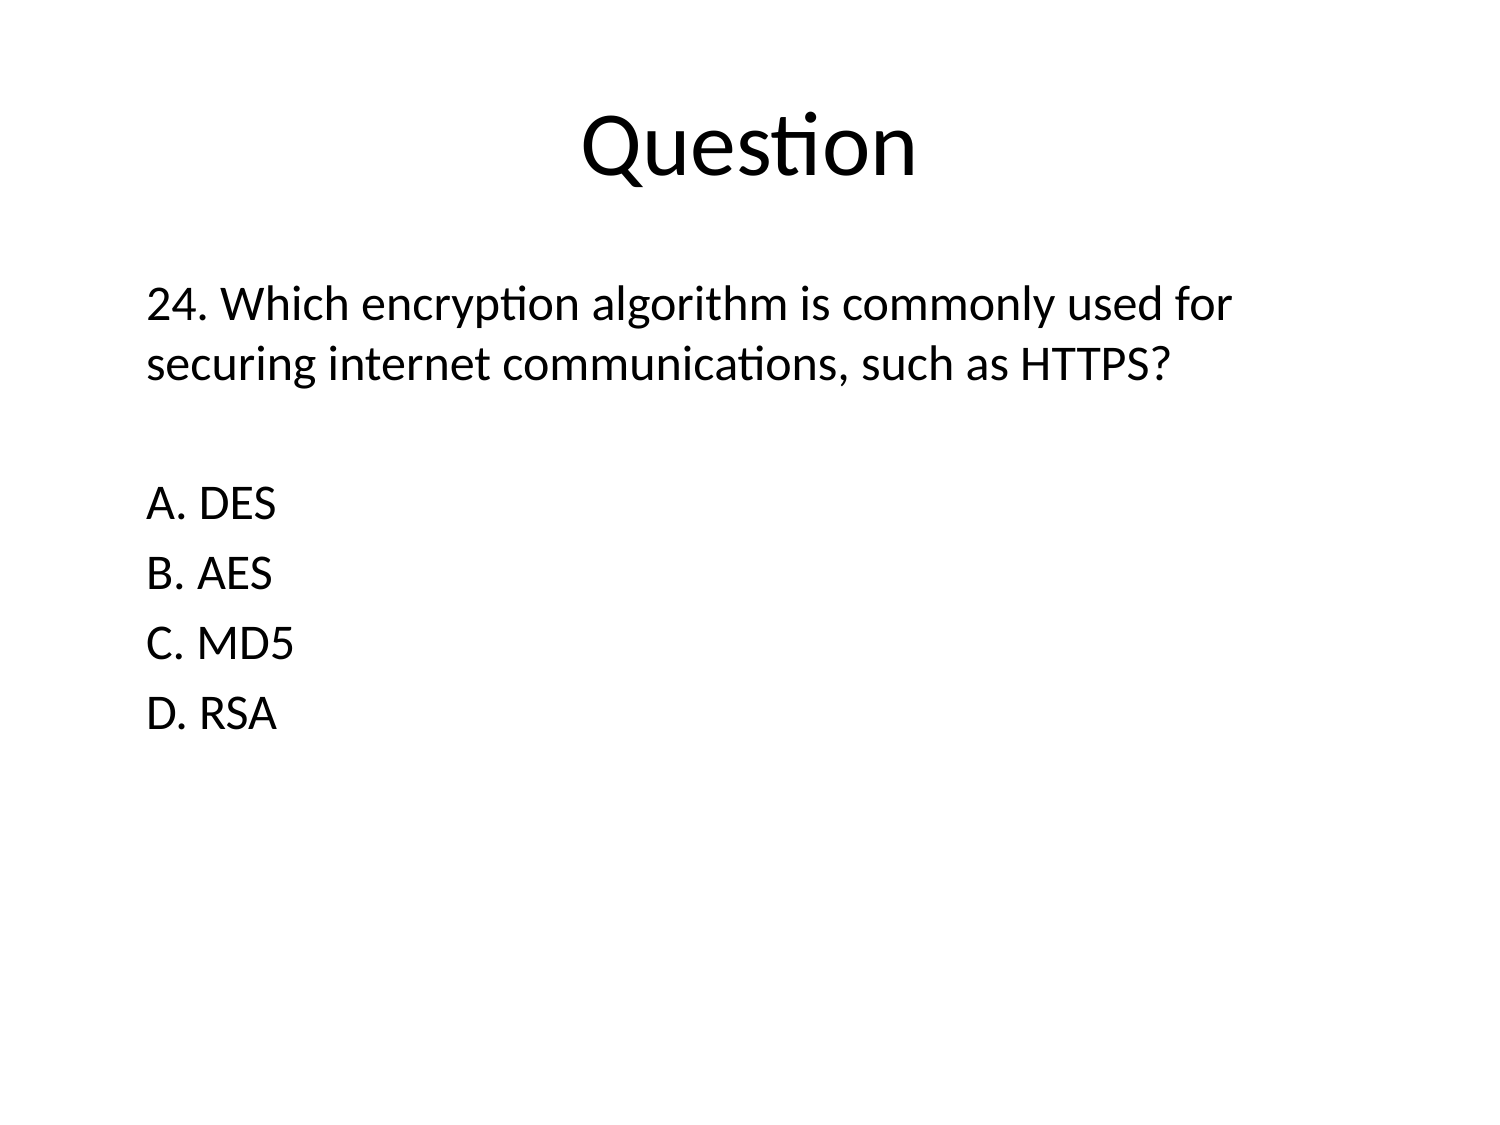

# Question
24. Which encryption algorithm is commonly used for securing internet communications, such as HTTPS?

A. DES
B. AES
C. MD5
D. RSA